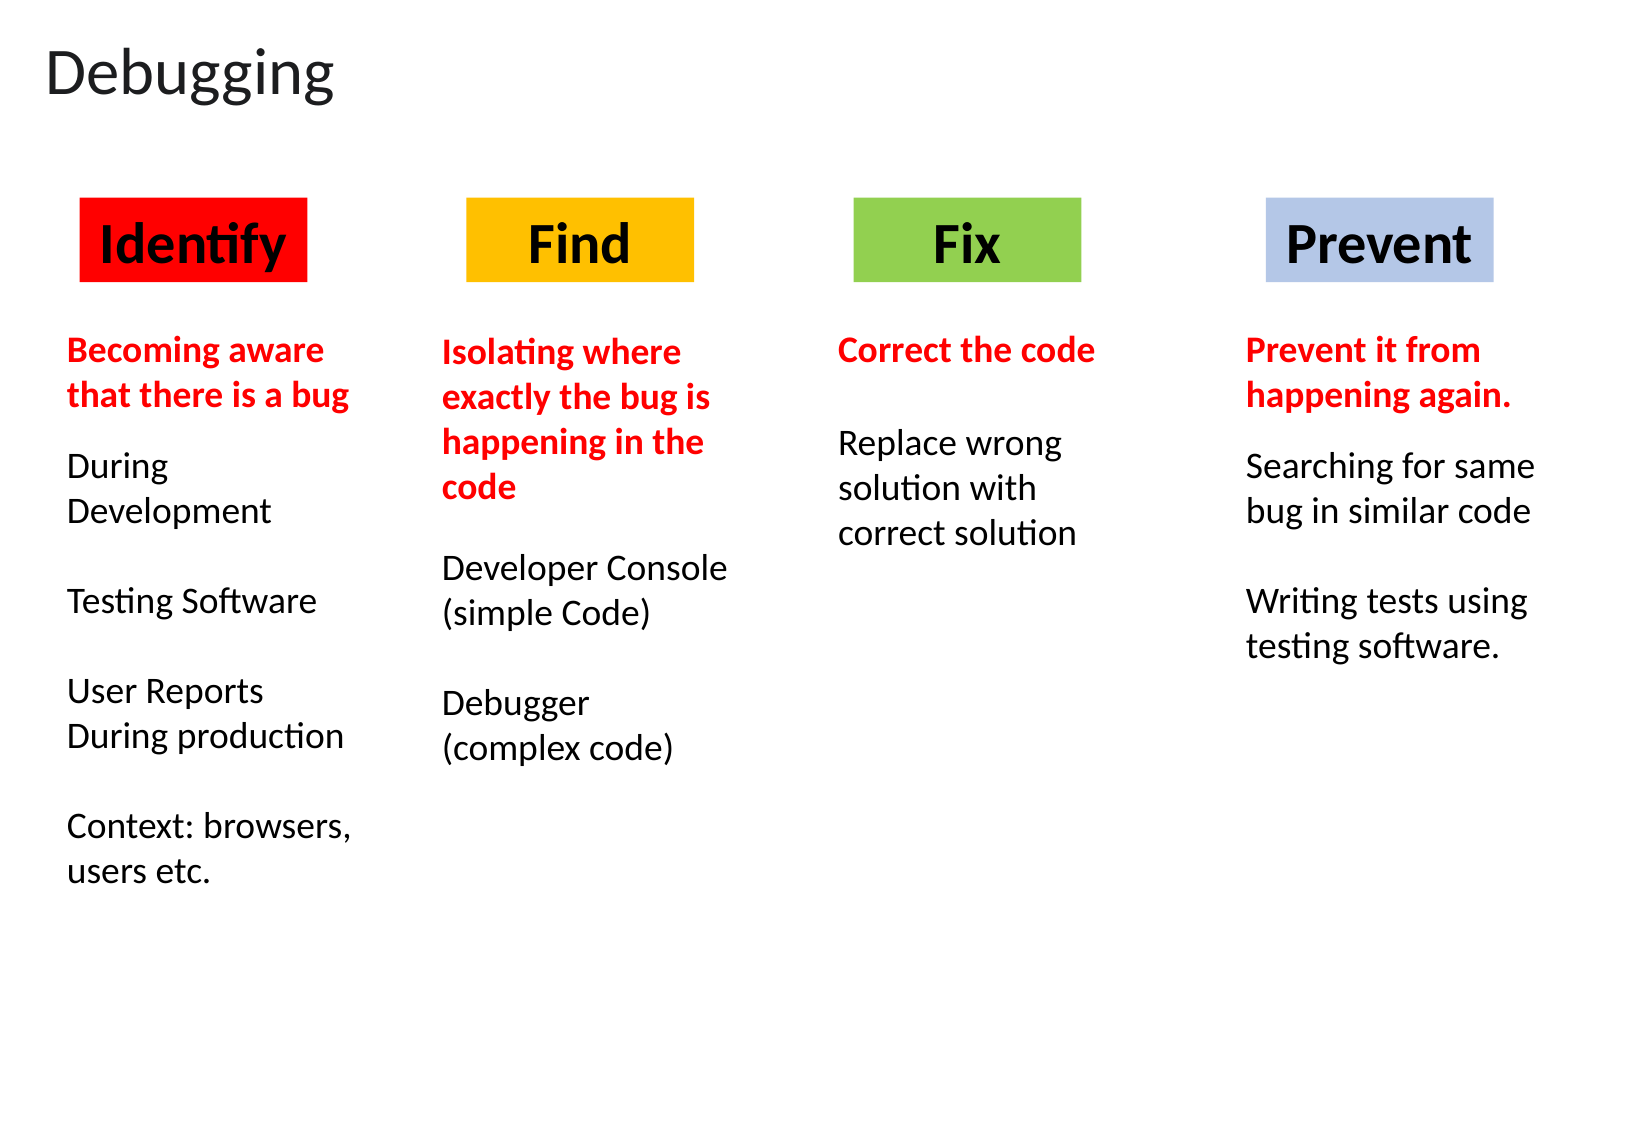

Debugging
Identify
Find
Fix
Prevent
Becoming aware that there is a bug
Correct the code
Prevent it from happening again.
Isolating where exactly the bug is happening in the code
Replace wrong solution with correct solution
During Development

Testing Software

User Reports During production

Context: browsers, users etc.
Searching for same bug in similar code

Writing tests using testing software.
Developer Console (simple Code)

Debugger (complex code)